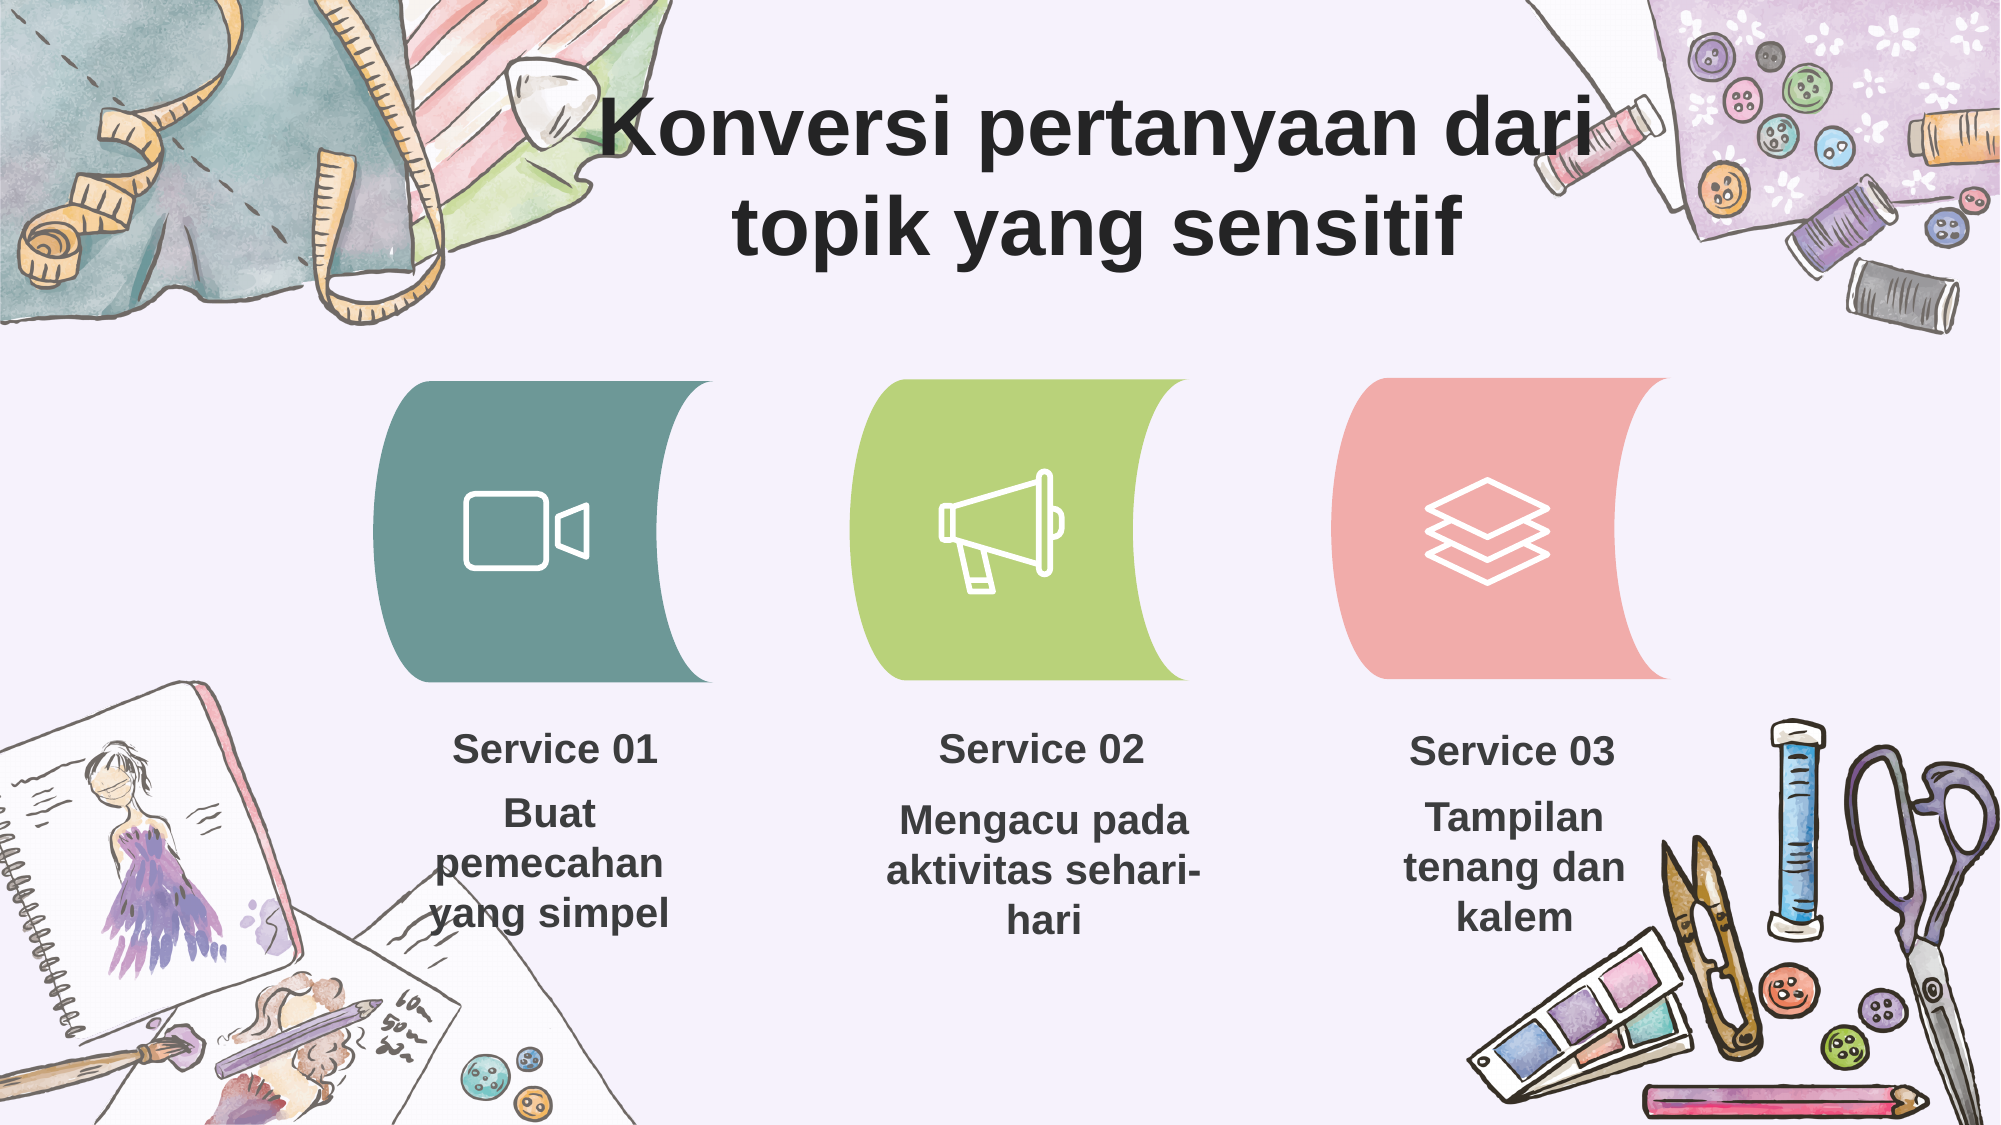

Konversi pertanyaan dari topik yang sensitif

Service 01
Service 02
Service 03
Buat pemecahan yang simpel
Tampilan tenang dan kalem
Mengacu pada aktivitas sehari-hari